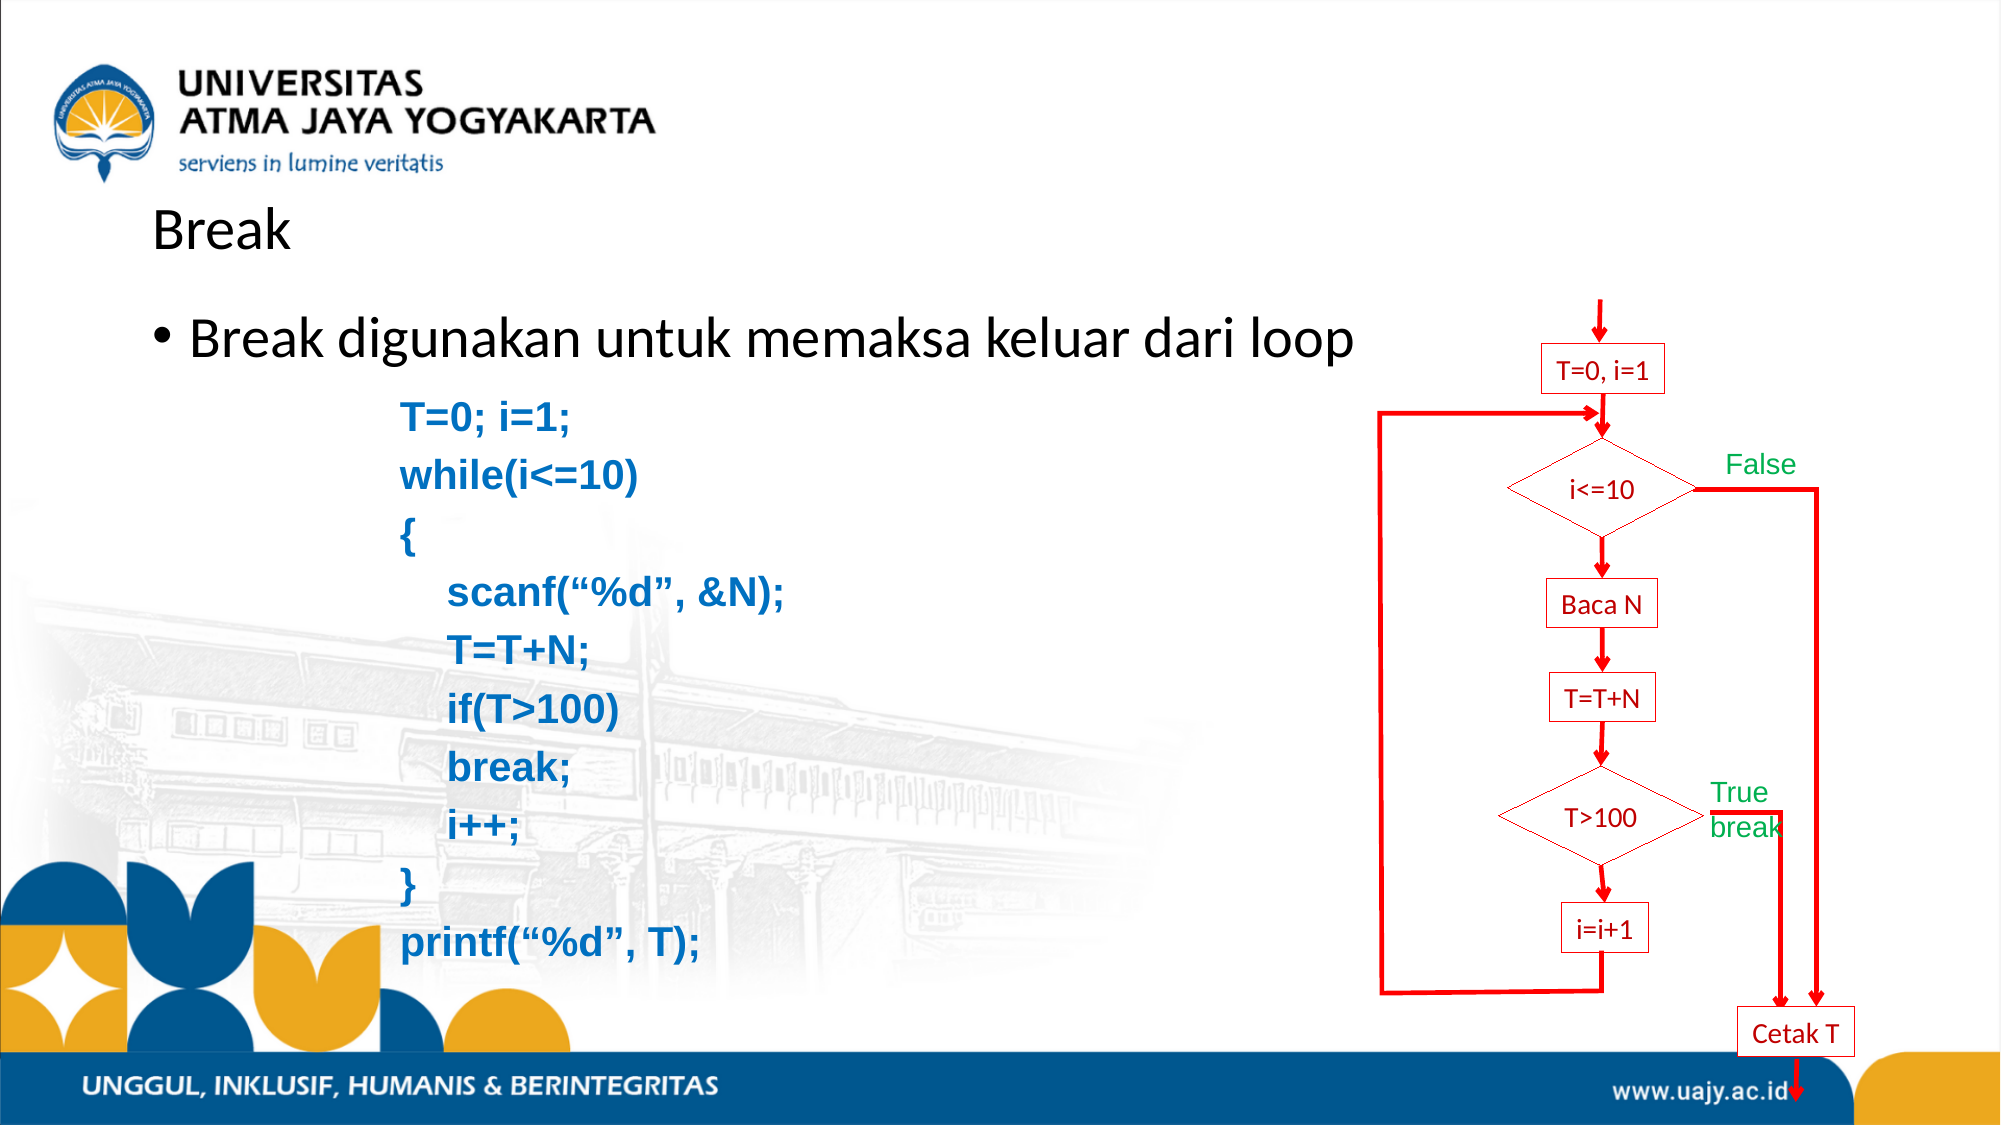

# Break
Break digunakan untuk memaksa keluar dari loop
T=0, i=1

i<=10
False

Baca N
T=T+N
T>100
True
break

i=i+1
Cetak T
T=0; i=1;
while(i<=10)
{
	scanf(“%d”, &N);
	T=T+N;
	if(T>100)
	break;
	i++;
}
printf(“%d”, T);